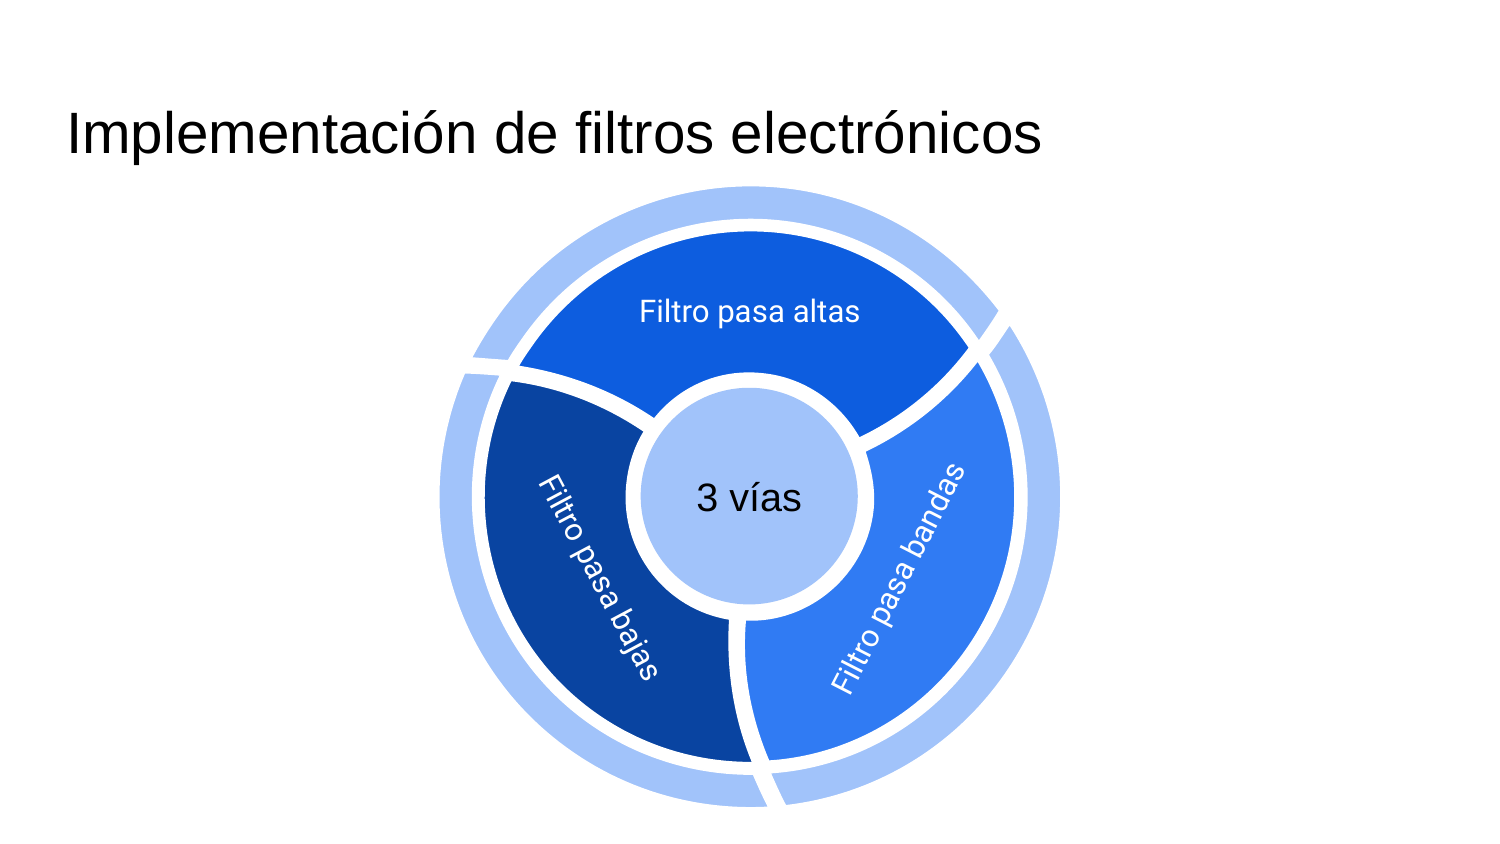

Filtro pasa altas
# Implementación de filtros electrónicos

Filtro pasa bandas

Filtro pasa bajas
3 vías